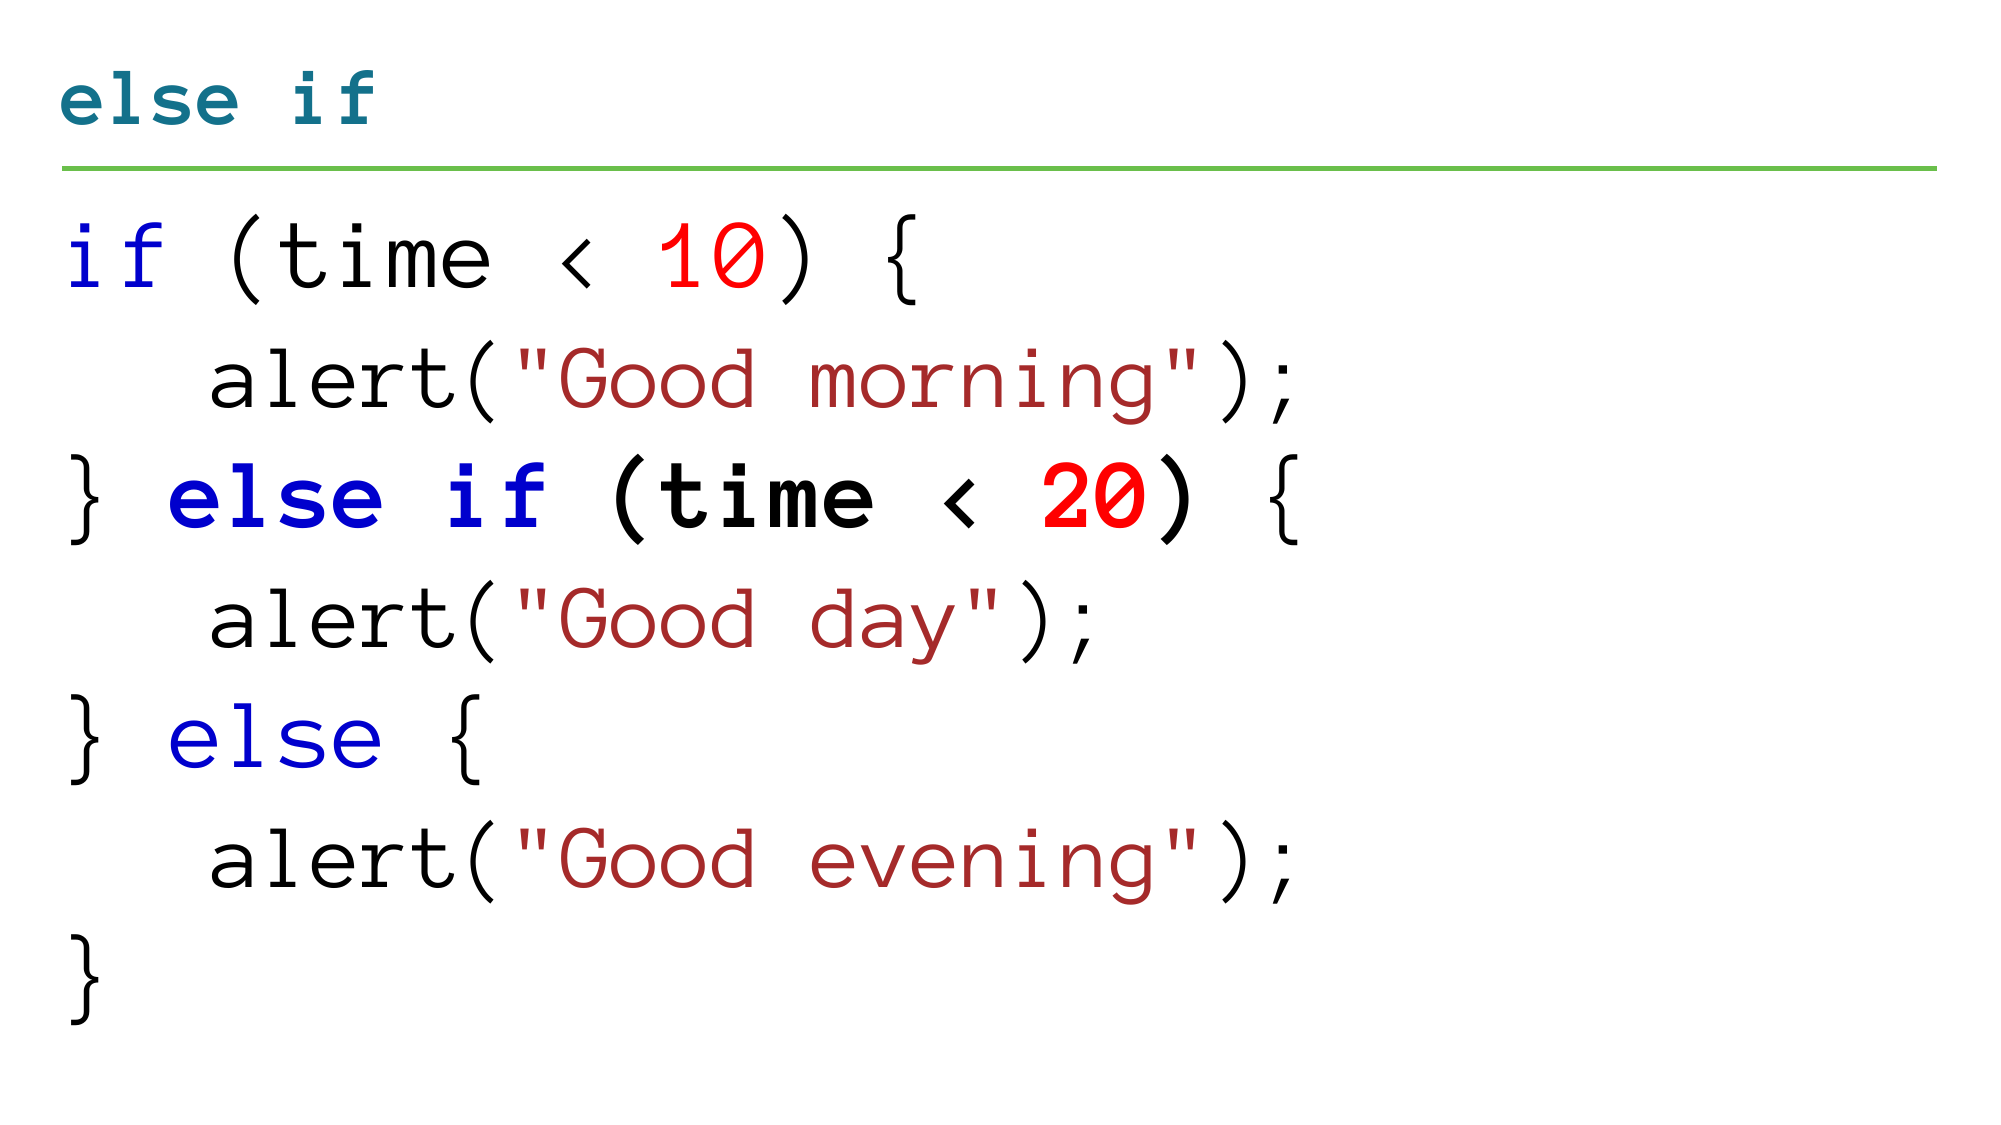

# else if
if (time < 10) {
	alert("Good morning");
} else if (time < 20) {
	alert("Good day");
} else {
	alert("Good evening");
}